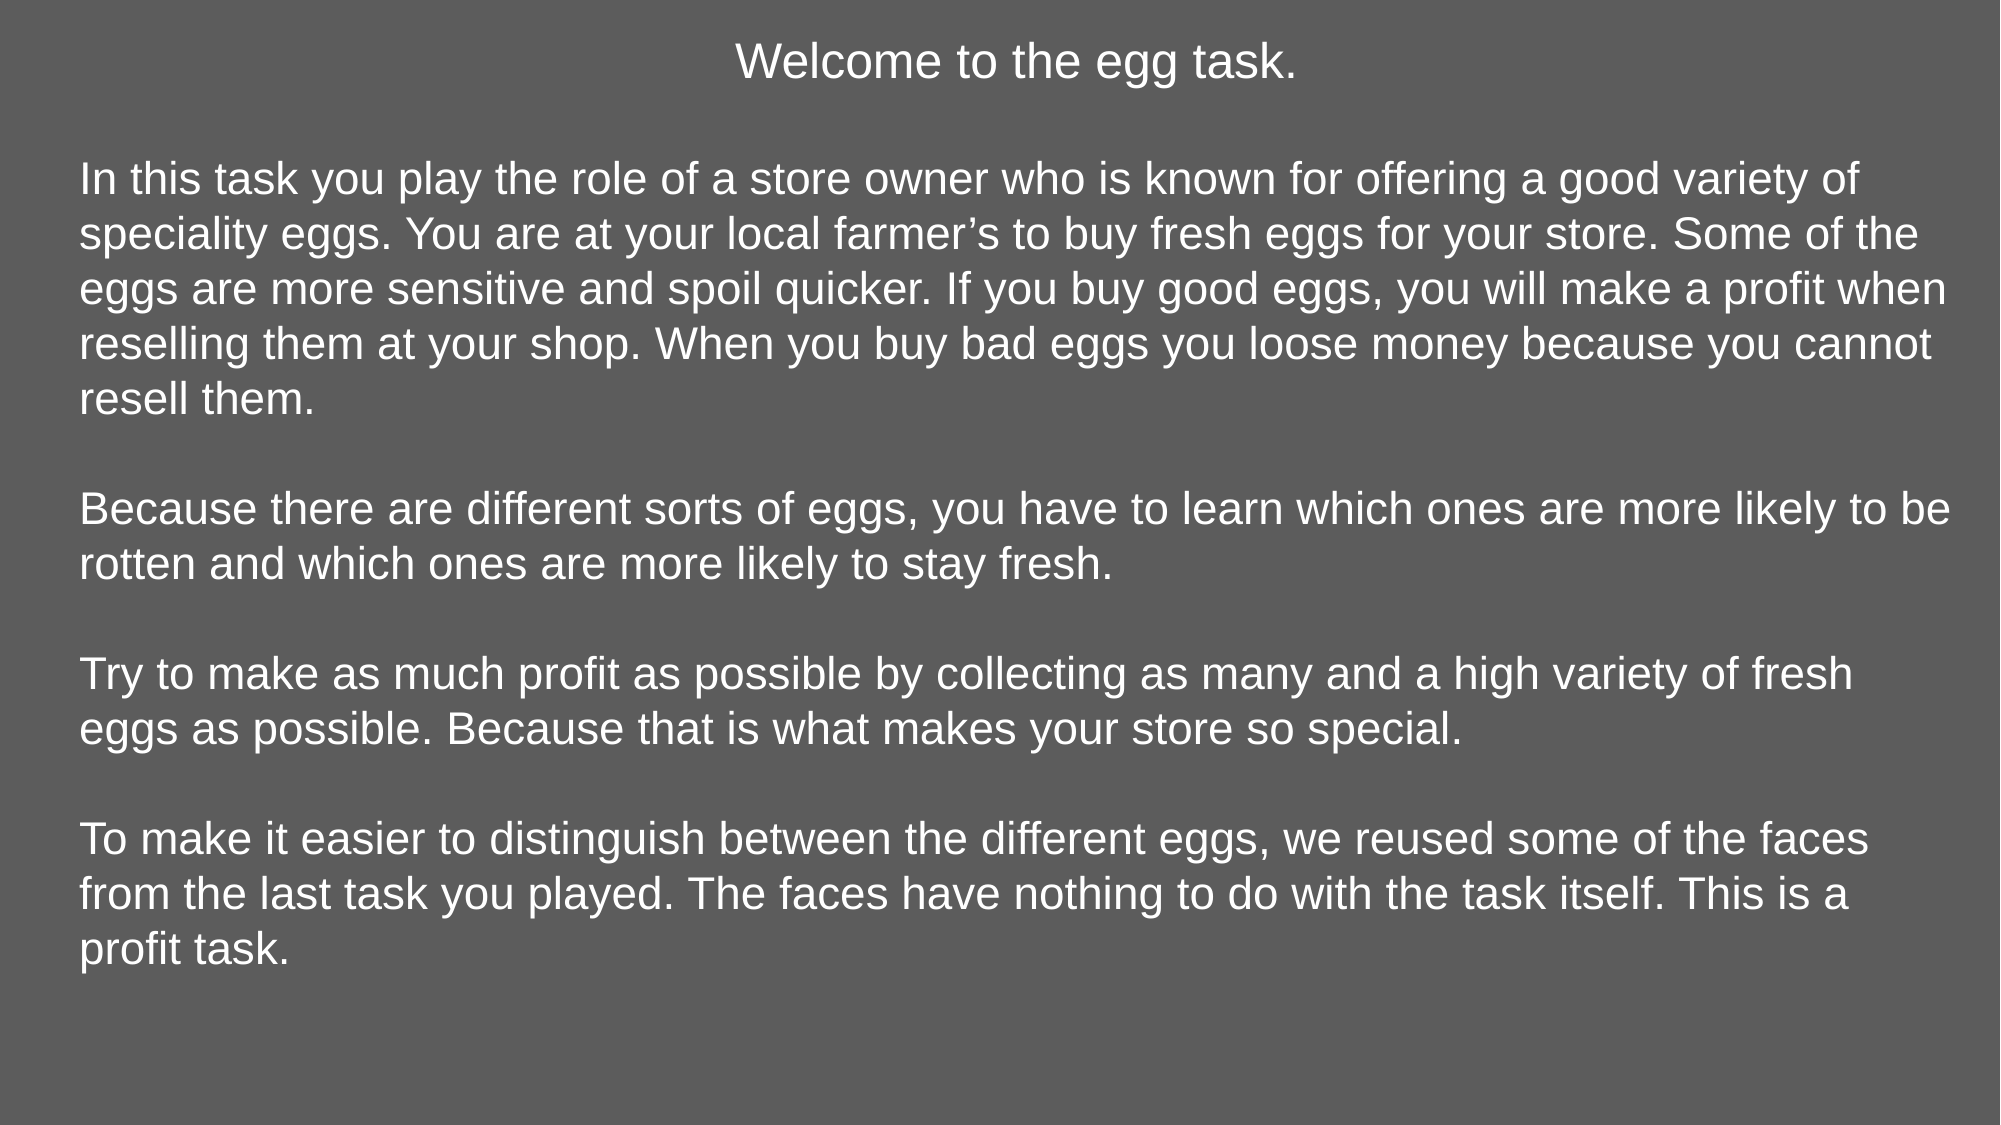

Welcome to the egg task.

In this task you play the role of a store owner who is known for offering a good variety of speciality eggs. You are at your local farmer’s to buy fresh eggs for your store. Some of the eggs are more sensitive and spoil quicker. If you buy good eggs, you will make a profit when reselling them at your shop. When you buy bad eggs you loose money because you cannot resell them.

Because there are different sorts of eggs, you have to learn which ones are more likely to be rotten and which ones are more likely to stay fresh.

Try to make as much profit as possible by collecting as many and a high variety of fresh eggs as possible. Because that is what makes your store so special.

To make it easier to distinguish between the different eggs, we reused some of the faces from the last task you played. The faces have nothing to do with the task itself. This is a profit task.